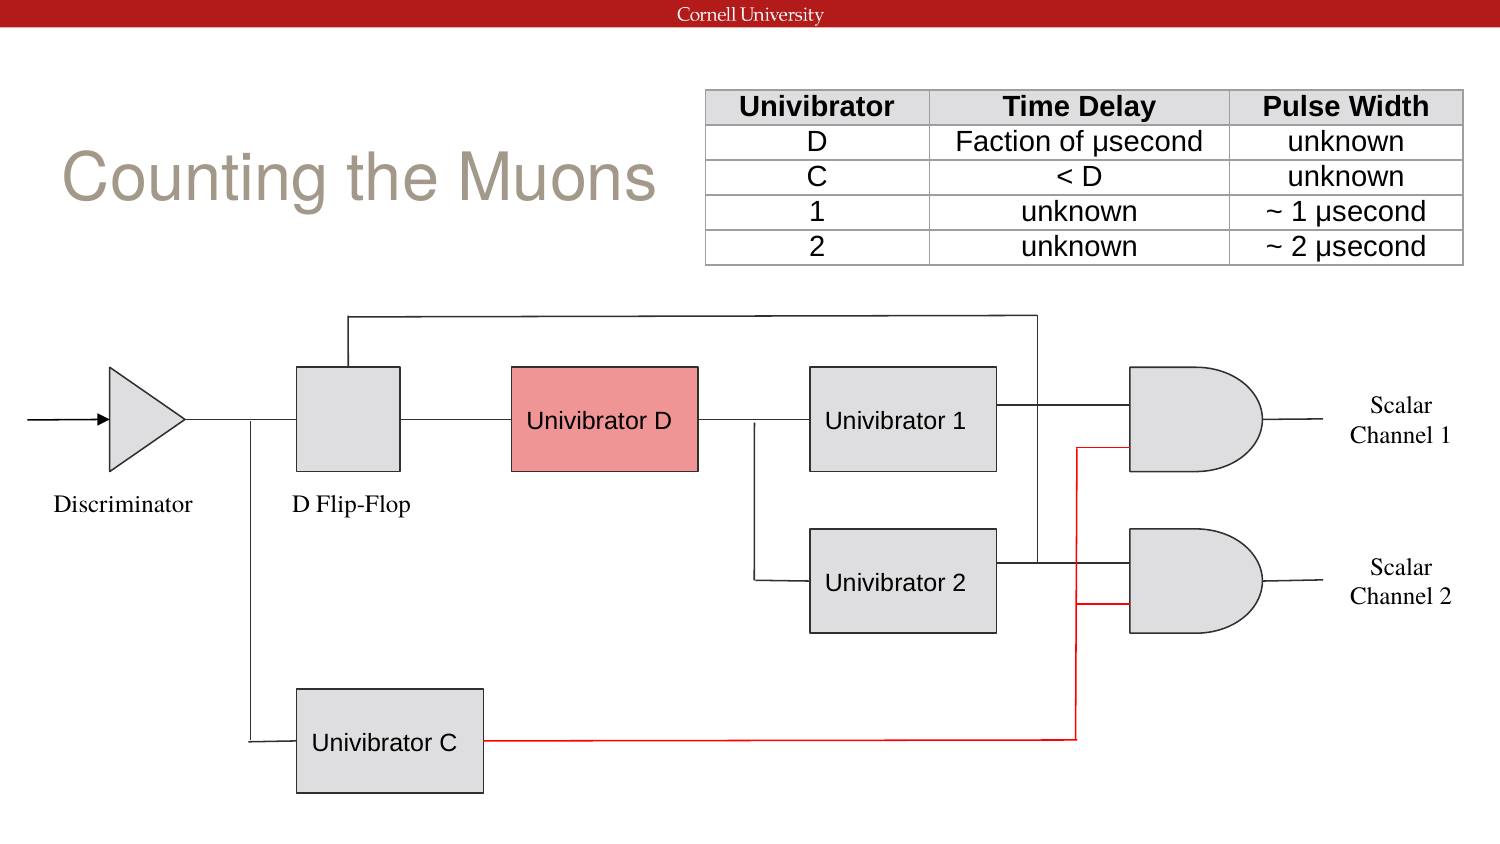

| Univibrator | Time Delay | Pulse Width |
| --- | --- | --- |
| D | Faction of μsecond | unknown |
| C | < D | unknown |
| 1 | unknown | ~ 1 μsecond |
| 2 | unknown | ~ 2 μsecond |
# Counting the Muons

Univibrator D
Univibrator 1

Scalar Channel 1

D Flip-Flop
Discriminator
Univibrator 2

Scalar Channel 2
Univibrator C